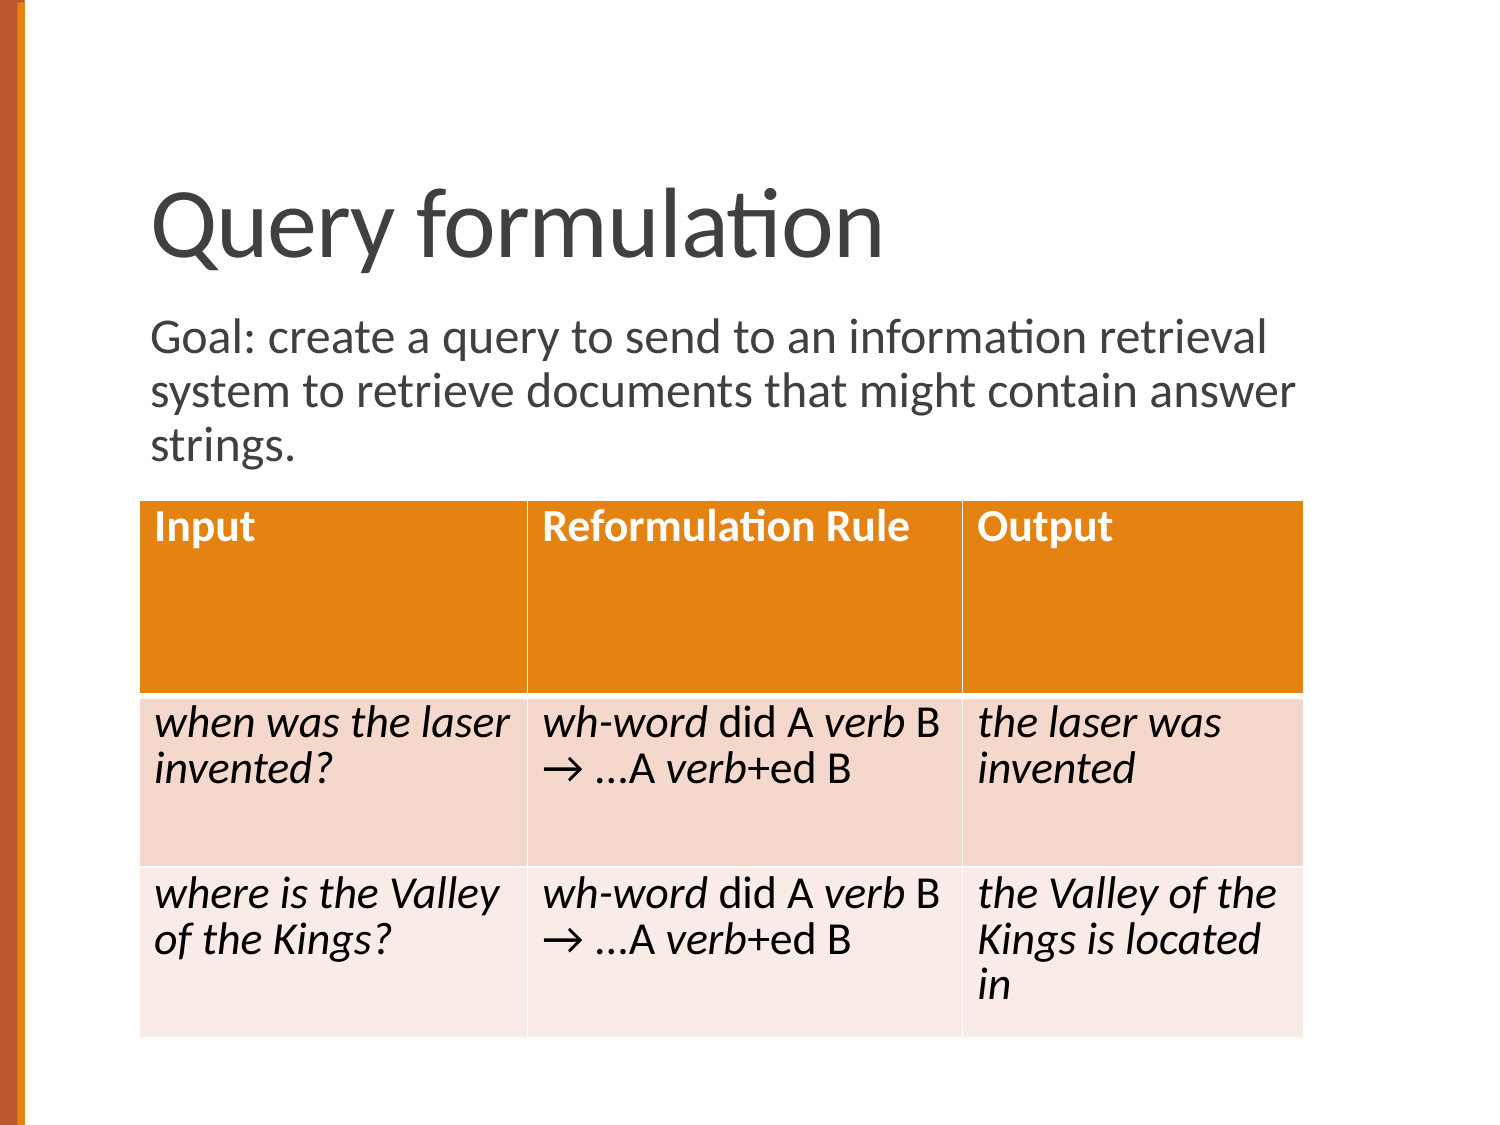

# Query formulation
Goal: create a query to send to an information retrieval system to retrieve documents that might contain answer strings.
| Input | Reformulation Rule | Output |
| --- | --- | --- |
| when was the laser invented? | wh-word did A verb B → ...A verb+ed B | the laser was invented |
| where is the Valley of the Kings? | wh-word did A verb B → ...A verb+ed B | the Valley of the Kings is located in |